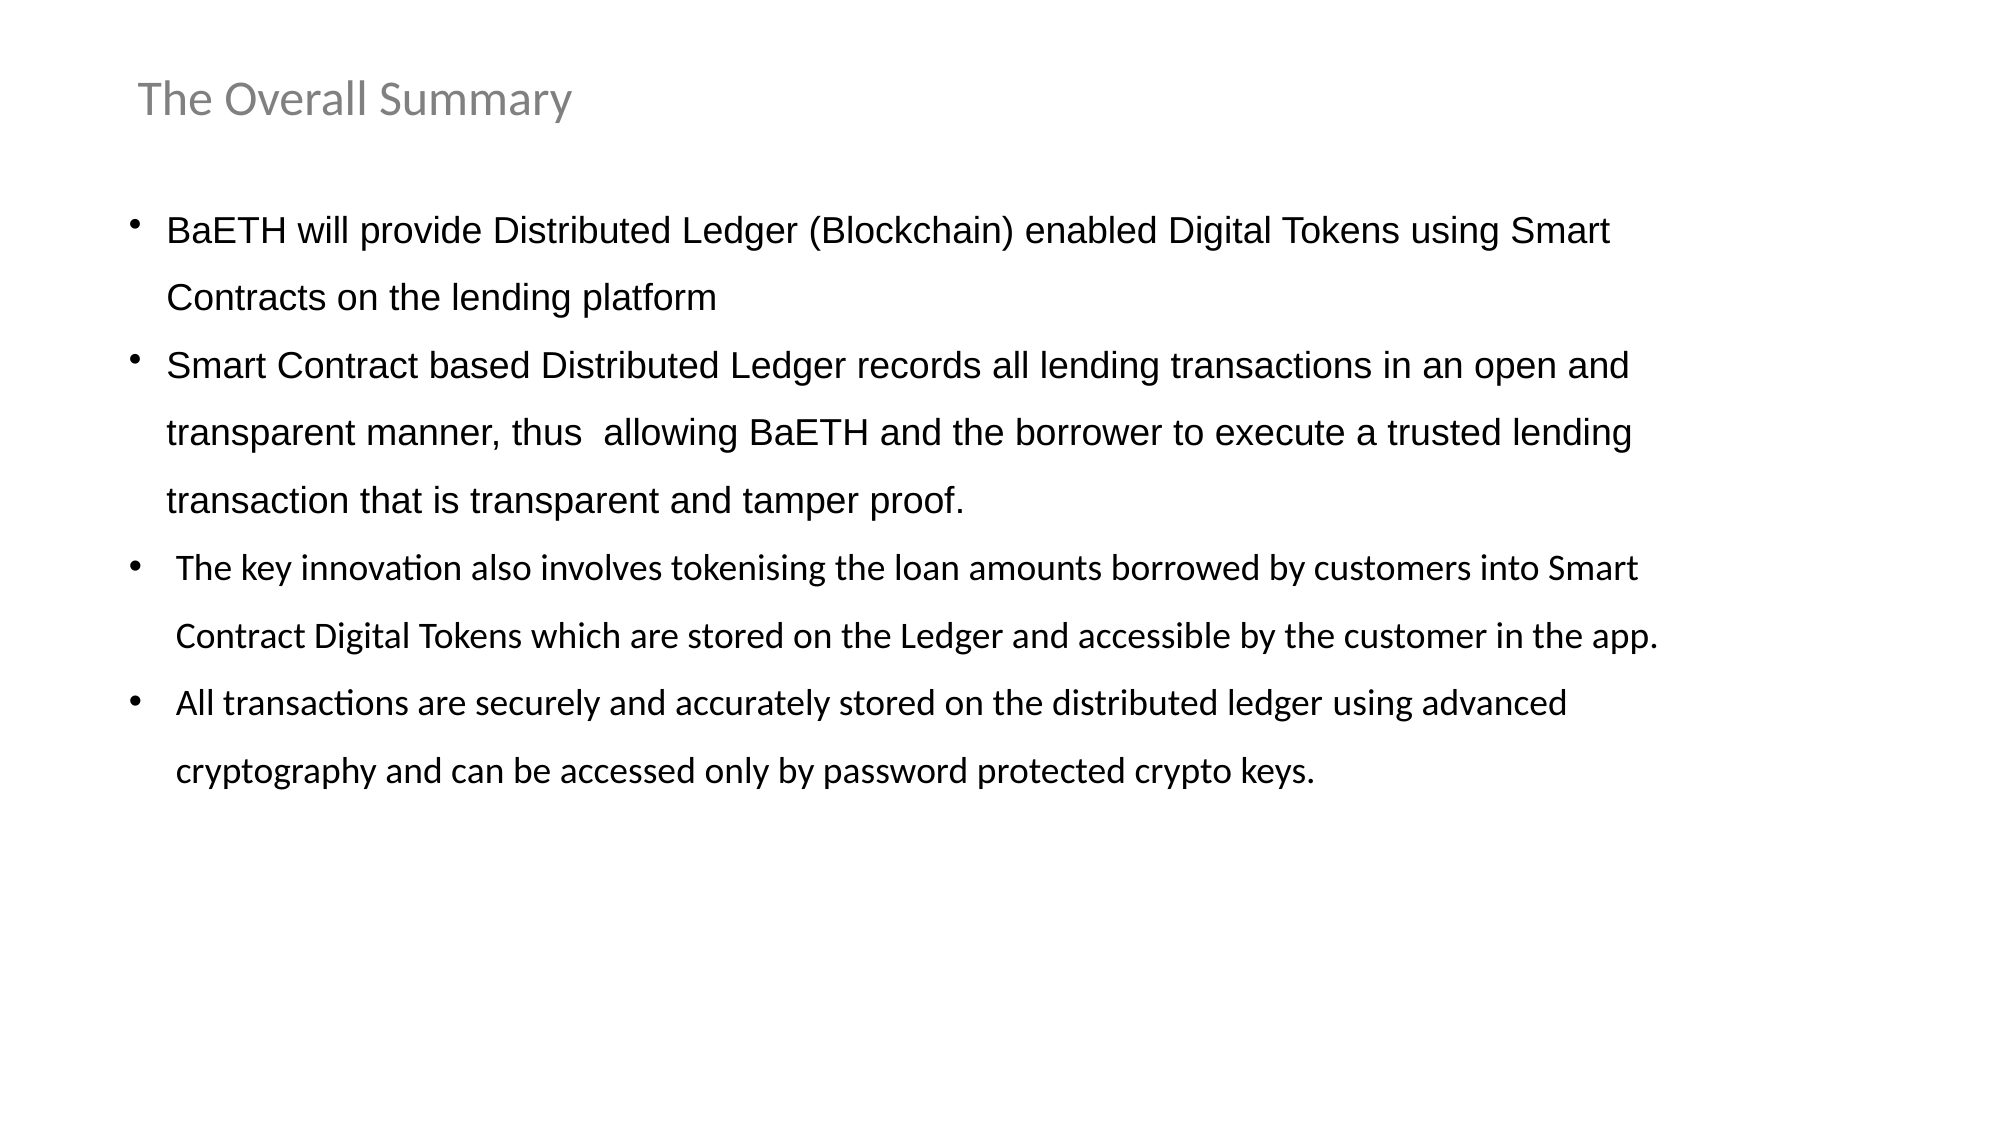

The Overall Summary
BaETH will provide Distributed Ledger (Blockchain) enabled Digital Tokens using Smart Contracts on the lending platform
Smart Contract based Distributed Ledger records all lending transactions in an open and transparent manner, thus  allowing BaETH and the borrower to execute a trusted lending transaction that is transparent and tamper proof.
The key innovation also involves tokenising the loan amounts borrowed by customers into Smart Contract Digital Tokens which are stored on the Ledger and accessible by the customer in the app.
All transactions are securely and accurately stored on the distributed ledger using advanced cryptography and can be accessed only by password protected crypto keys.
9